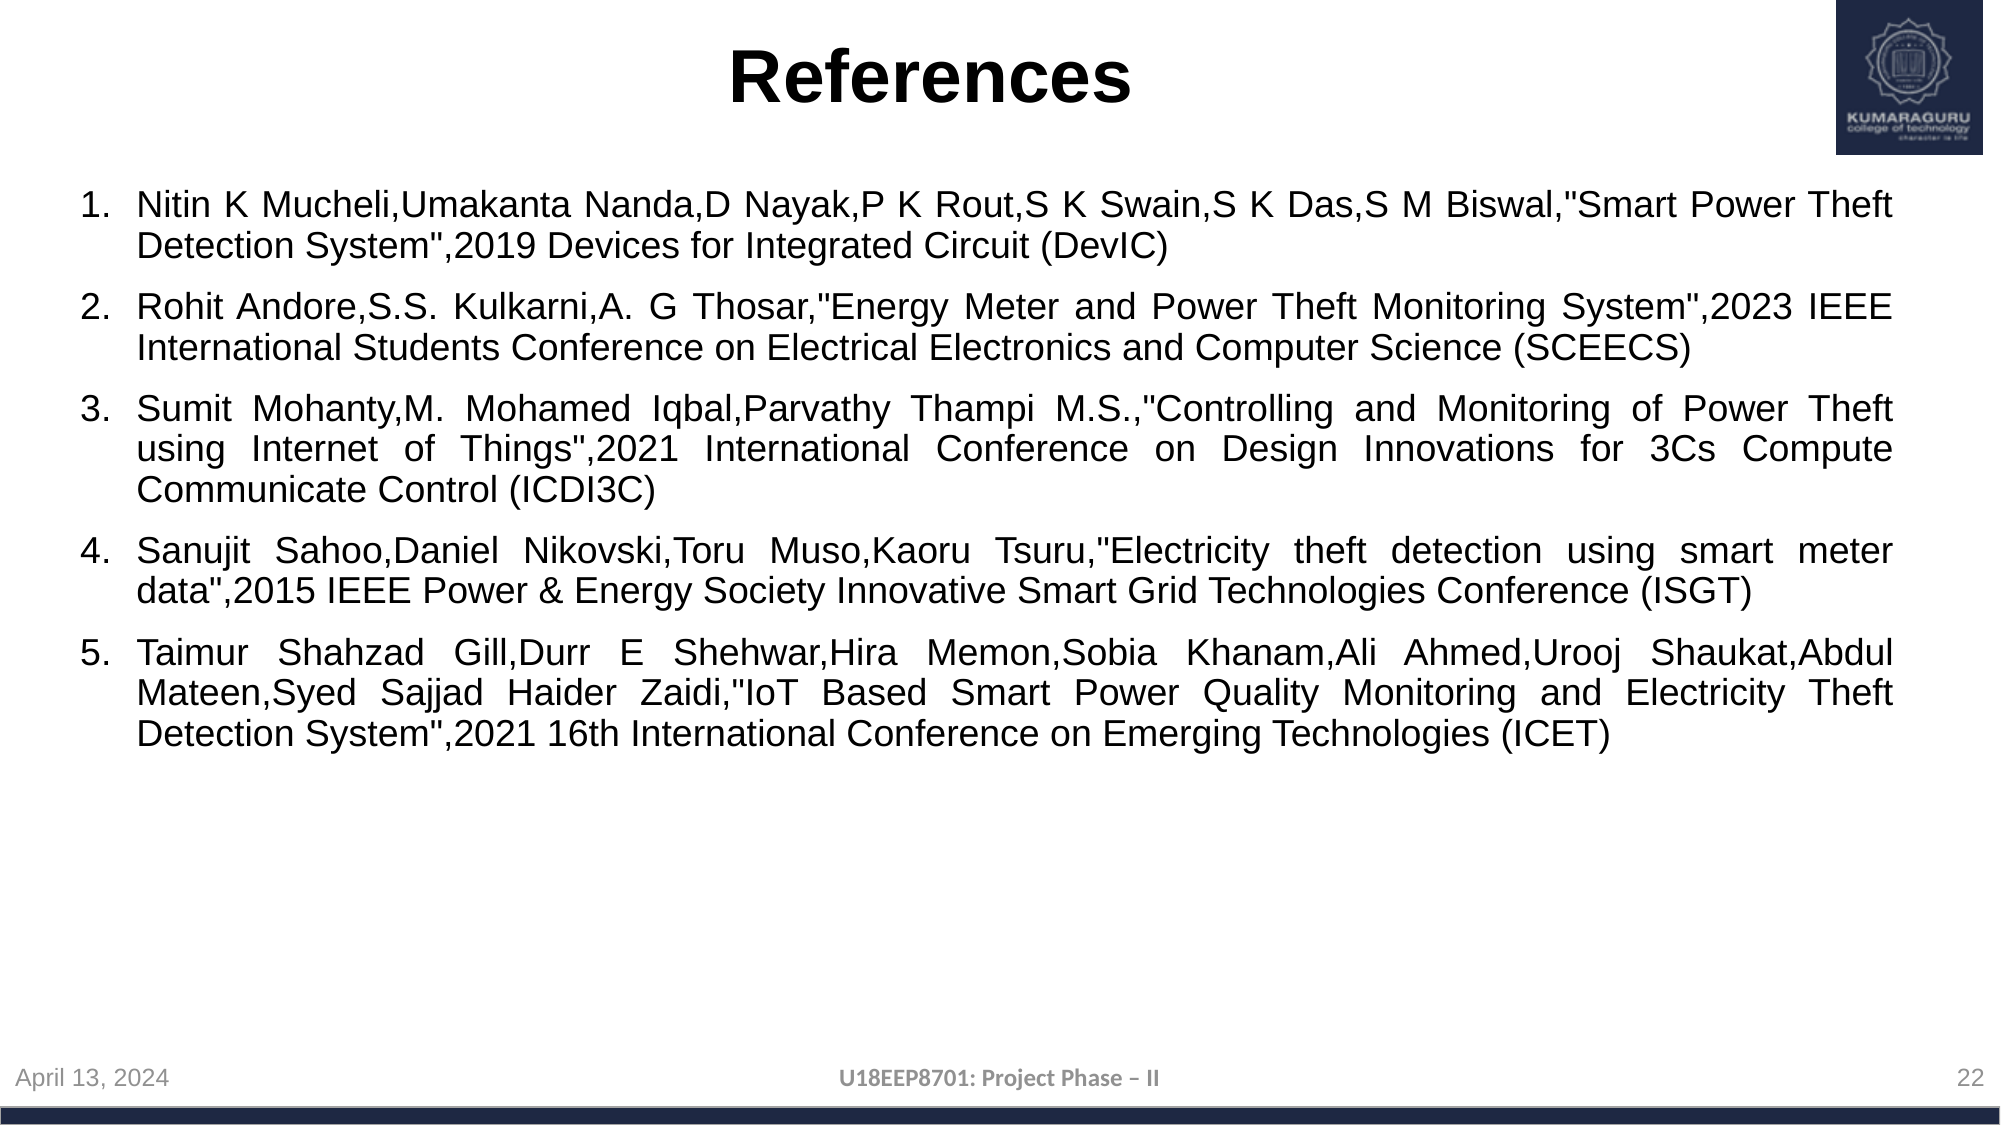

# References
Nitin K Mucheli,Umakanta Nanda,D Nayak,P K Rout,S K Swain,S K Das,S M Biswal,"Smart Power Theft Detection System",2019 Devices for Integrated Circuit (DevIC)
Rohit Andore,S.S. Kulkarni,A. G Thosar,"Energy Meter and Power Theft Monitoring System",2023 IEEE International Students Conference on Electrical Electronics and Computer Science (SCEECS)
Sumit Mohanty,M. Mohamed Iqbal,Parvathy Thampi M.S.,"Controlling and Monitoring of Power Theft using Internet of Things",2021 International Conference on Design Innovations for 3Cs Compute Communicate Control (ICDI3C)
Sanujit Sahoo,Daniel Nikovski,Toru Muso,Kaoru Tsuru,"Electricity theft detection using smart meter data",2015 IEEE Power & Energy Society Innovative Smart Grid Technologies Conference (ISGT)
Taimur Shahzad Gill,Durr E Shehwar,Hira Memon,Sobia Khanam,Ali Ahmed,Urooj Shaukat,Abdul Mateen,Syed Sajjad Haider Zaidi,"IoT Based Smart Power Quality Monitoring and Electricity Theft Detection System",2021 16th International Conference on Emerging Technologies (ICET)

April 13, 2024
U18EEP8701: Project Phase – II
22